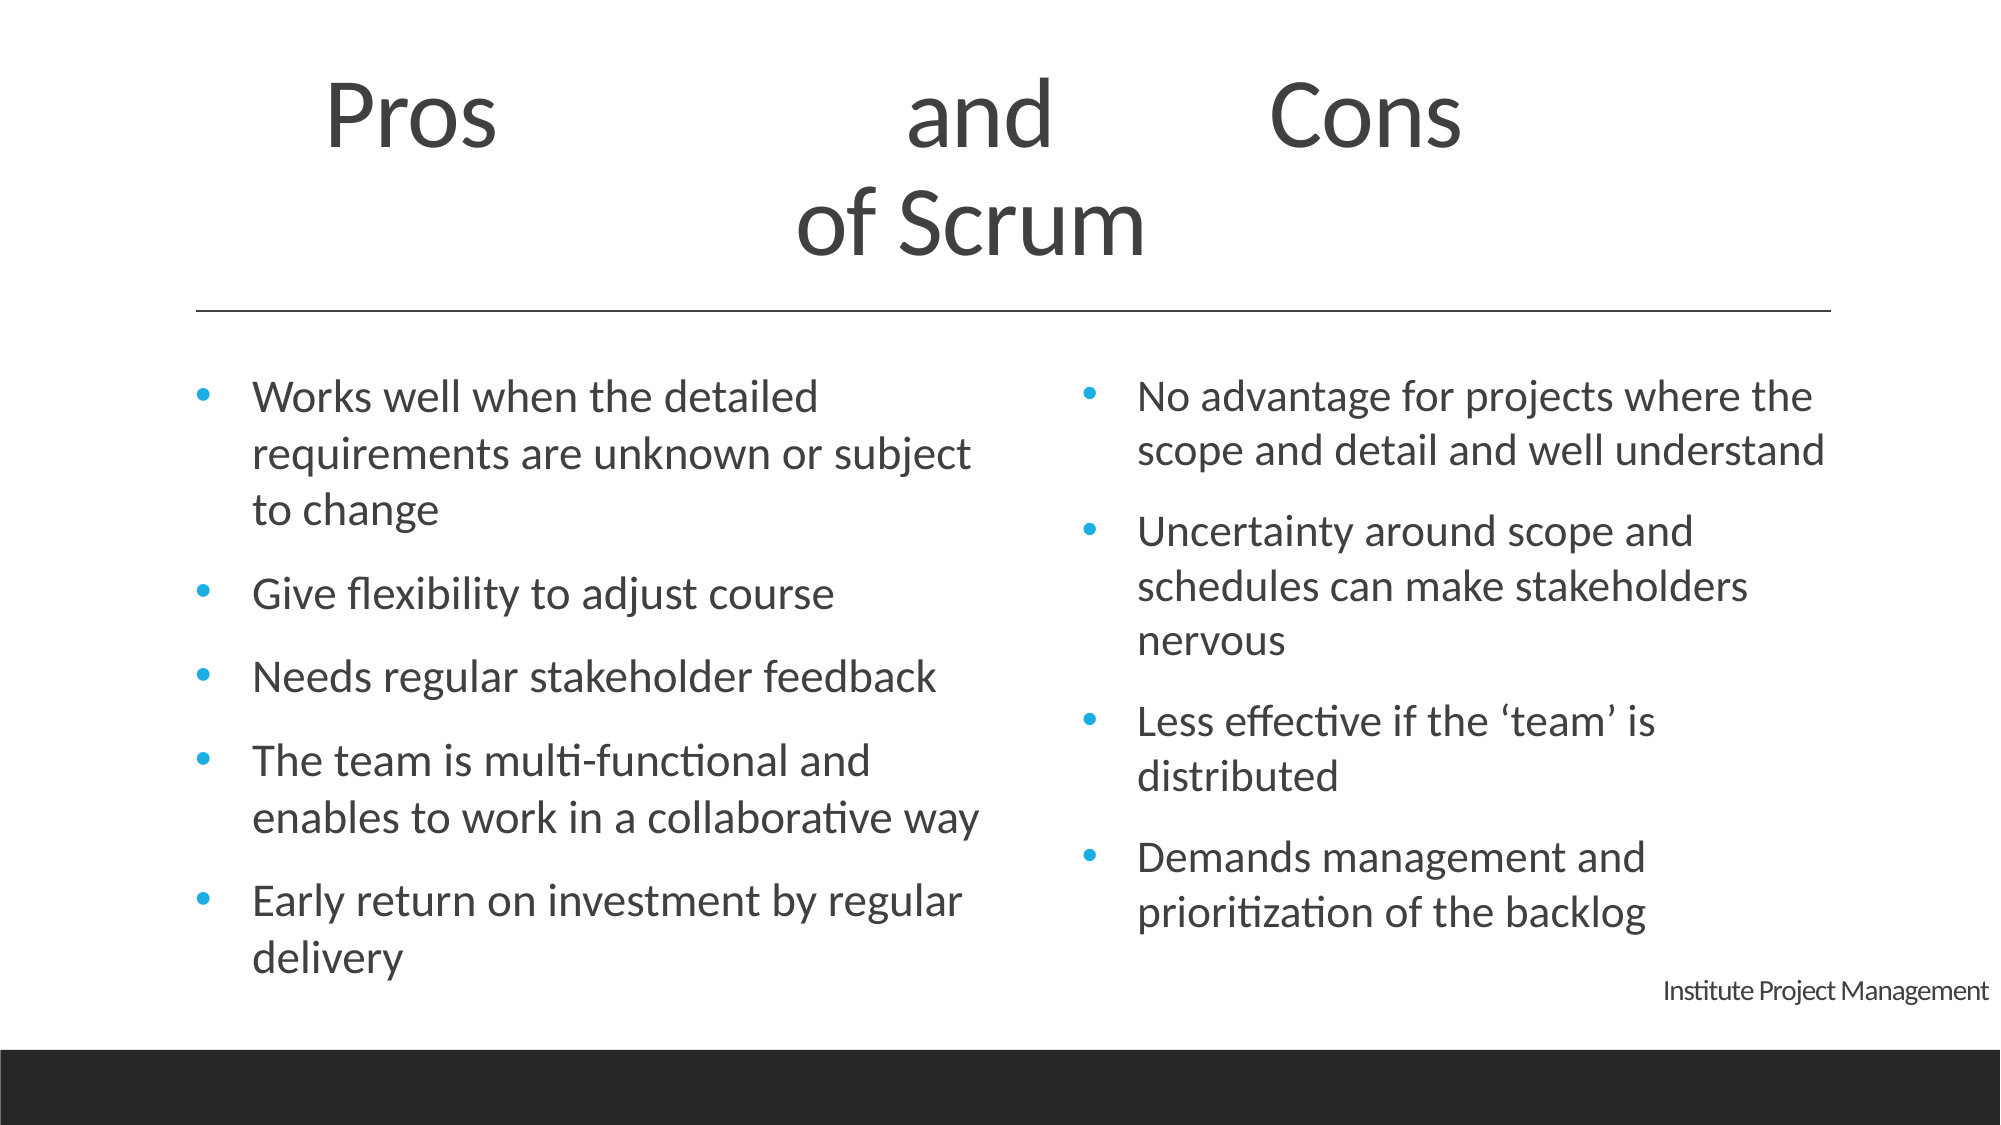

# Pros                   and          Cons 						of Scrum
Works well when the detailed requirements are unknown or subject to change
Give flexibility to adjust course
Needs regular stakeholder feedback
The team is multi-functional and enables to work in a collaborative way
Early return on investment by regular delivery

No advantage for projects where the scope and detail and well understand
Uncertainty around scope and schedules can make stakeholders nervous
Less effective if the ‘team’ is distributed
Demands management and prioritization of the backlog
Institute Project Management